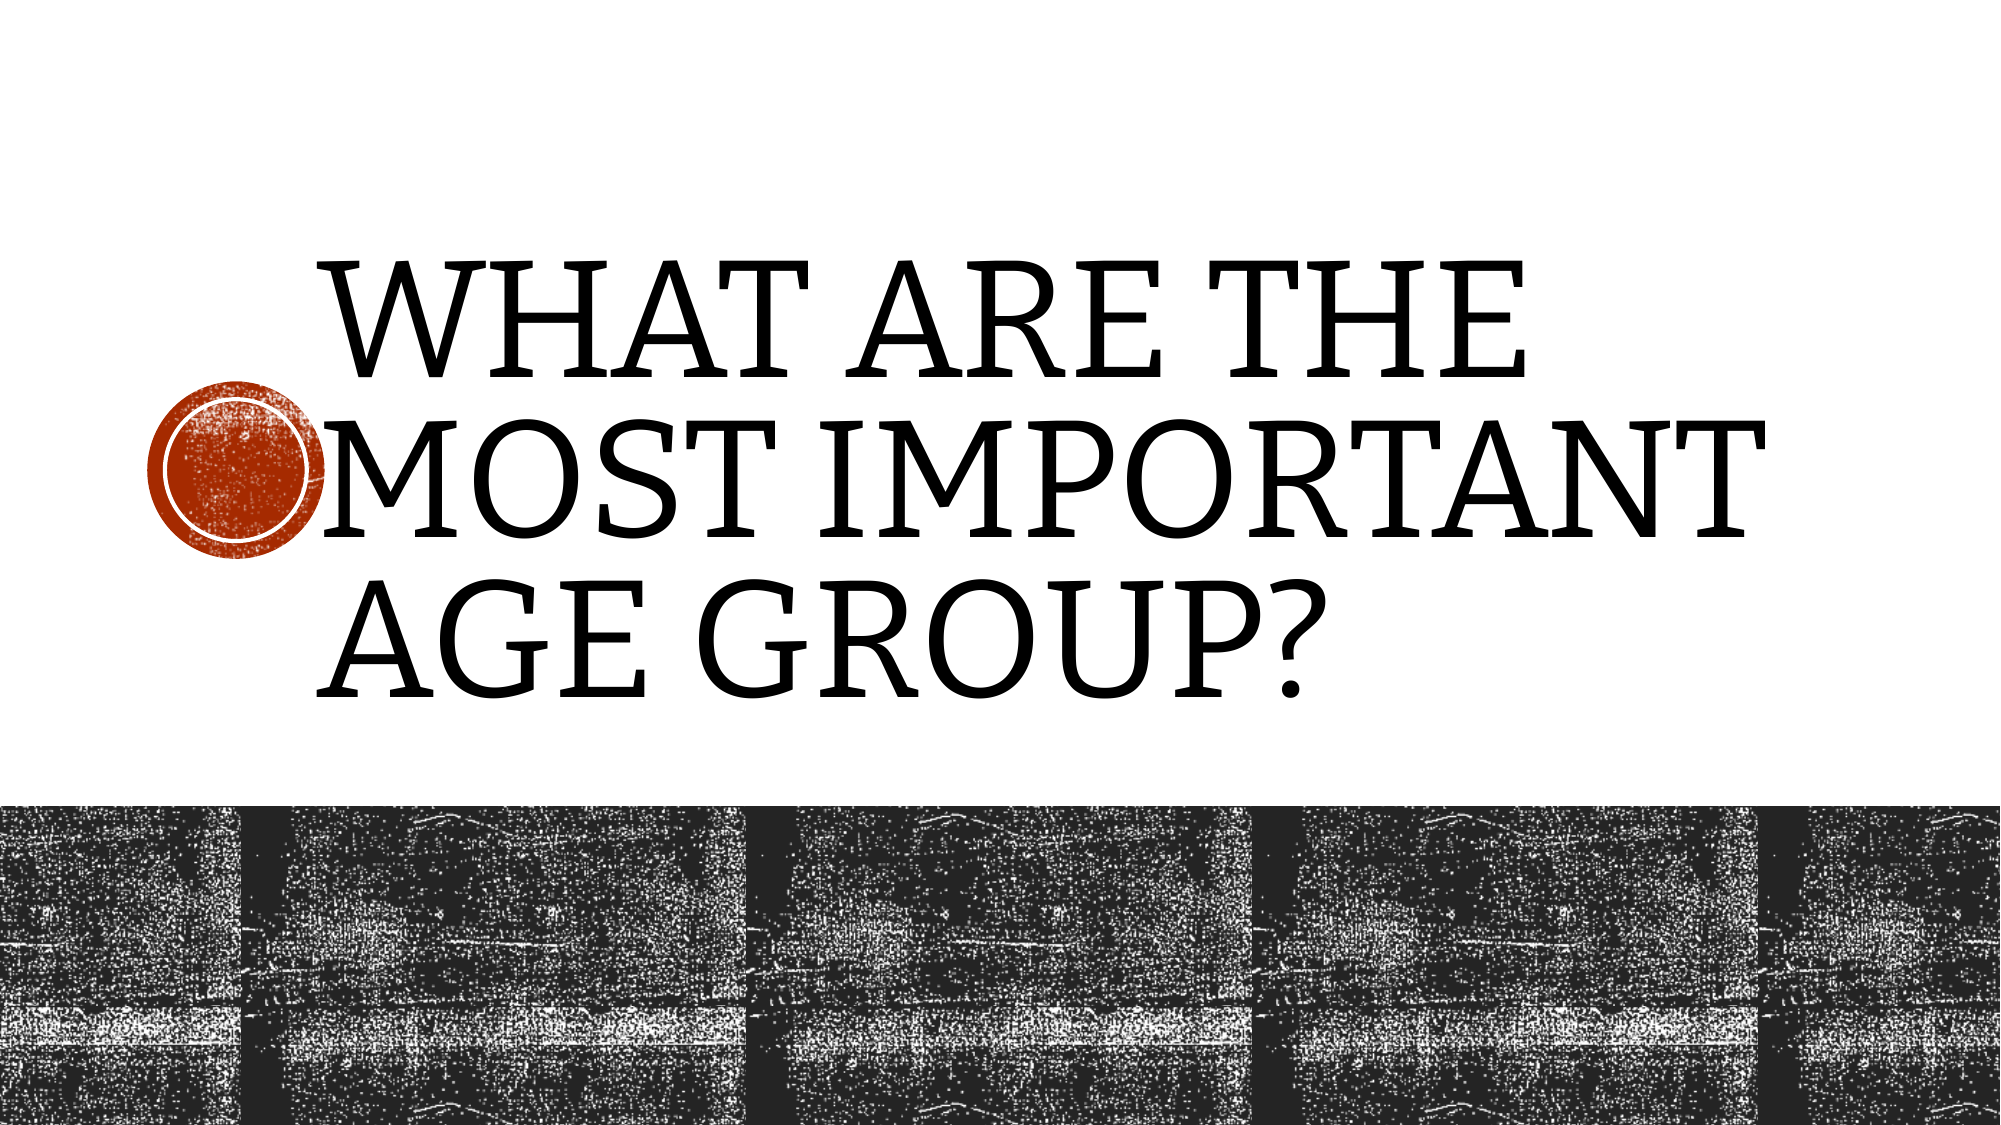

# What are the most important age group?